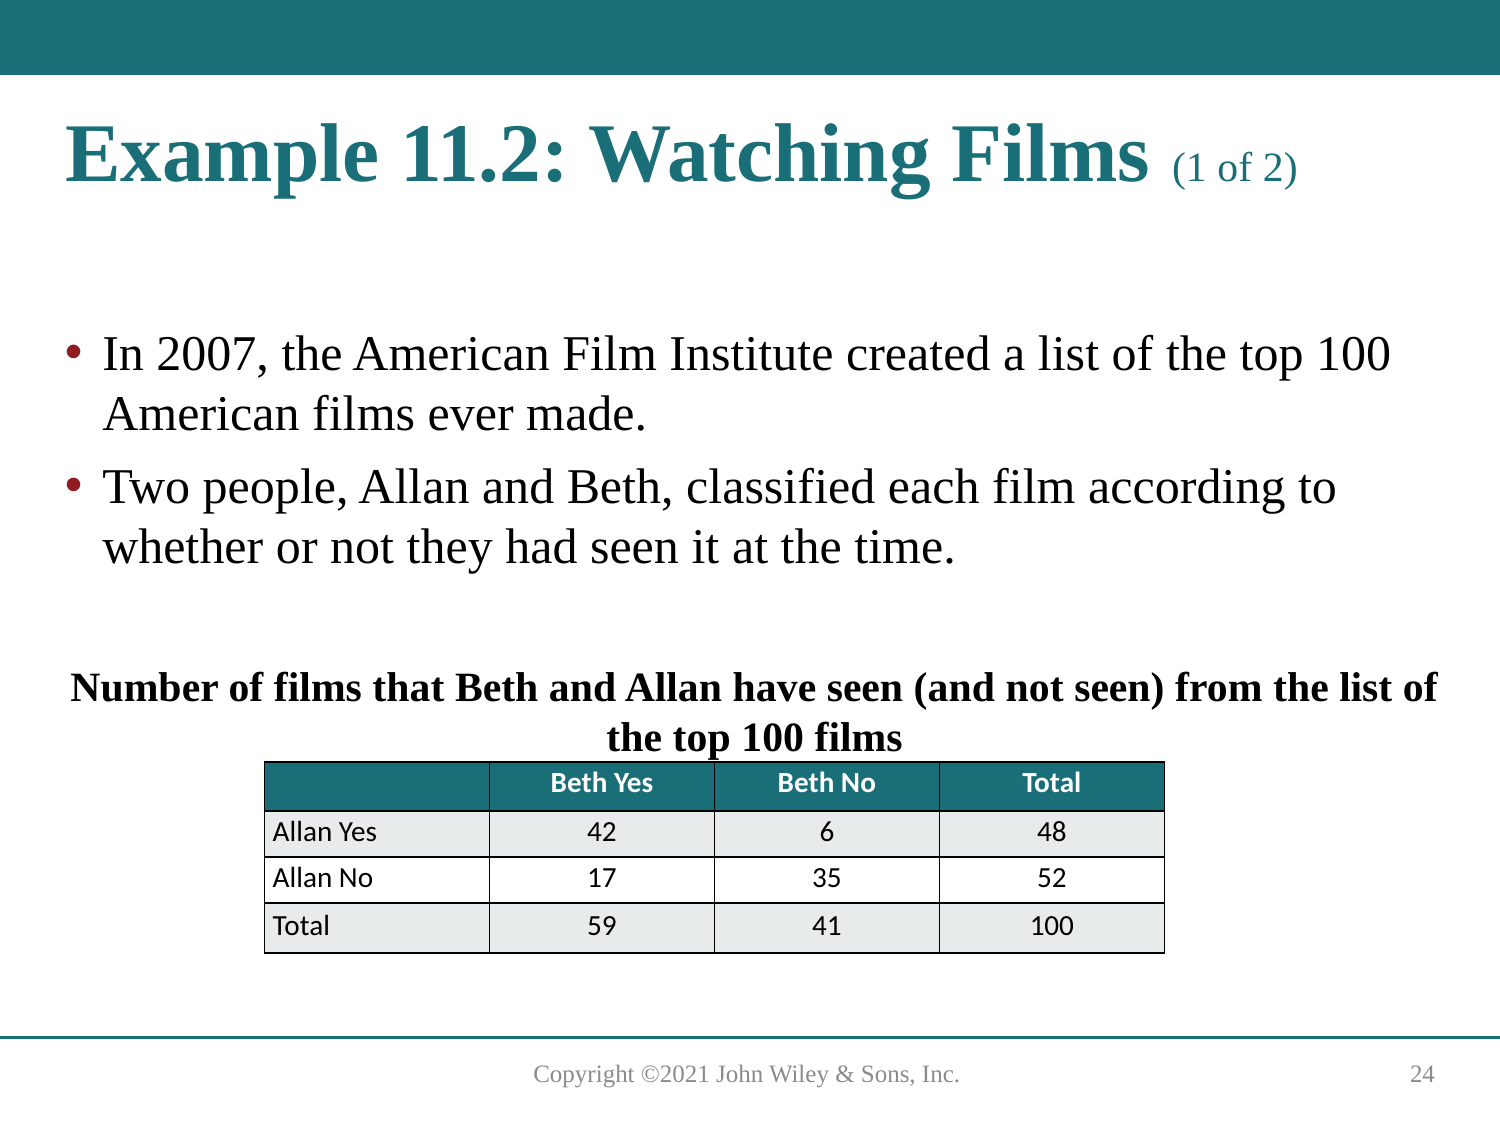

# Example 11.2: Watching Films (1 of 2)
In 2007, the American Film Institute created a list of the top 100 American films ever made.
Two people, Allan and Beth, classified each film according to whether or not they had seen it at the time.

Number of films that Beth and Allan have seen (and not seen) from the list of the top 100 films
|  | Beth Yes | Beth No | Total |
| --- | --- | --- | --- |
| Allan Yes | 42 | 6 | 48 |
| Allan No | 17 | 35 | 52 |
| Total | 59 | 41 | 100 |